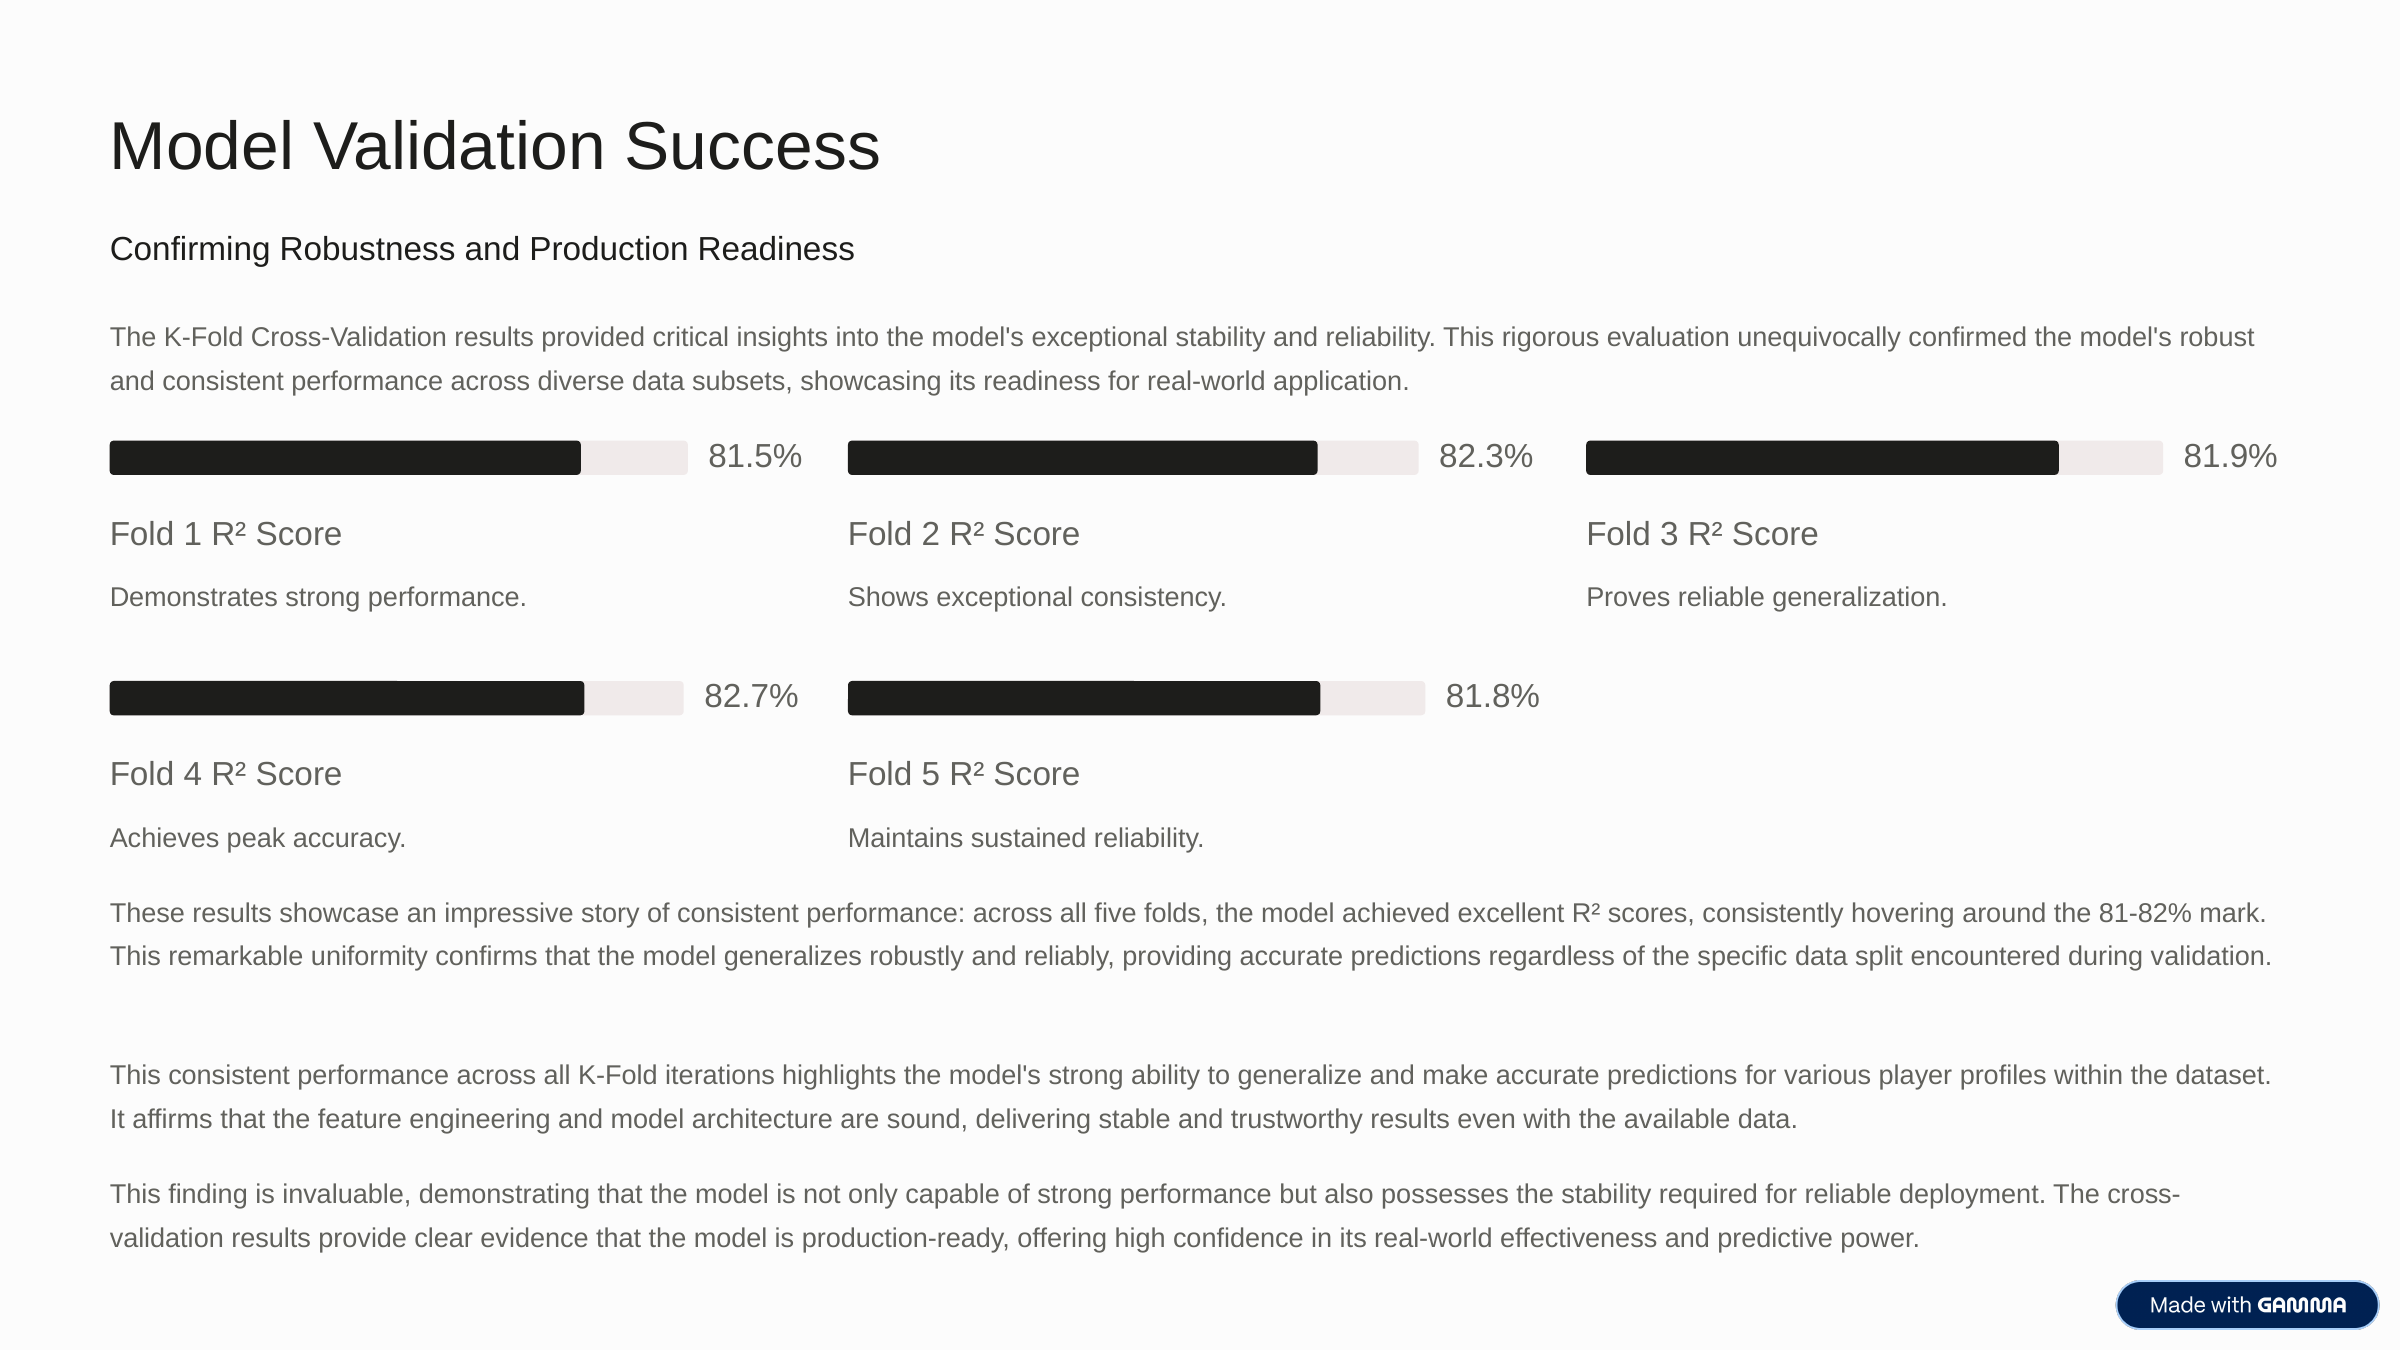

Model Validation Success
Confirming Robustness and Production Readiness
The K-Fold Cross-Validation results provided critical insights into the model's exceptional stability and reliability. This rigorous evaluation unequivocally confirmed the model's robust and consistent performance across diverse data subsets, showcasing its readiness for real-world application.

81.5%

82.3%

81.9%
Fold 1 R² Score
Fold 2 R² Score
Fold 3 R² Score
Demonstrates strong performance.
Shows exceptional consistency.
Proves reliable generalization.

82.7%

81.8%
Fold 4 R² Score
Fold 5 R² Score
Achieves peak accuracy.
Maintains sustained reliability.
These results showcase an impressive story of consistent performance: across all five folds, the model achieved excellent R² scores, consistently hovering around the 81-82% mark. This remarkable uniformity confirms that the model generalizes robustly and reliably, providing accurate predictions regardless of the specific data split encountered during validation.
This consistent performance across all K-Fold iterations highlights the model's strong ability to generalize and make accurate predictions for various player profiles within the dataset. It affirms that the feature engineering and model architecture are sound, delivering stable and trustworthy results even with the available data.
This finding is invaluable, demonstrating that the model is not only capable of strong performance but also possesses the stability required for reliable deployment. The cross-validation results provide clear evidence that the model is production-ready, offering high confidence in its real-world effectiveness and predictive power.